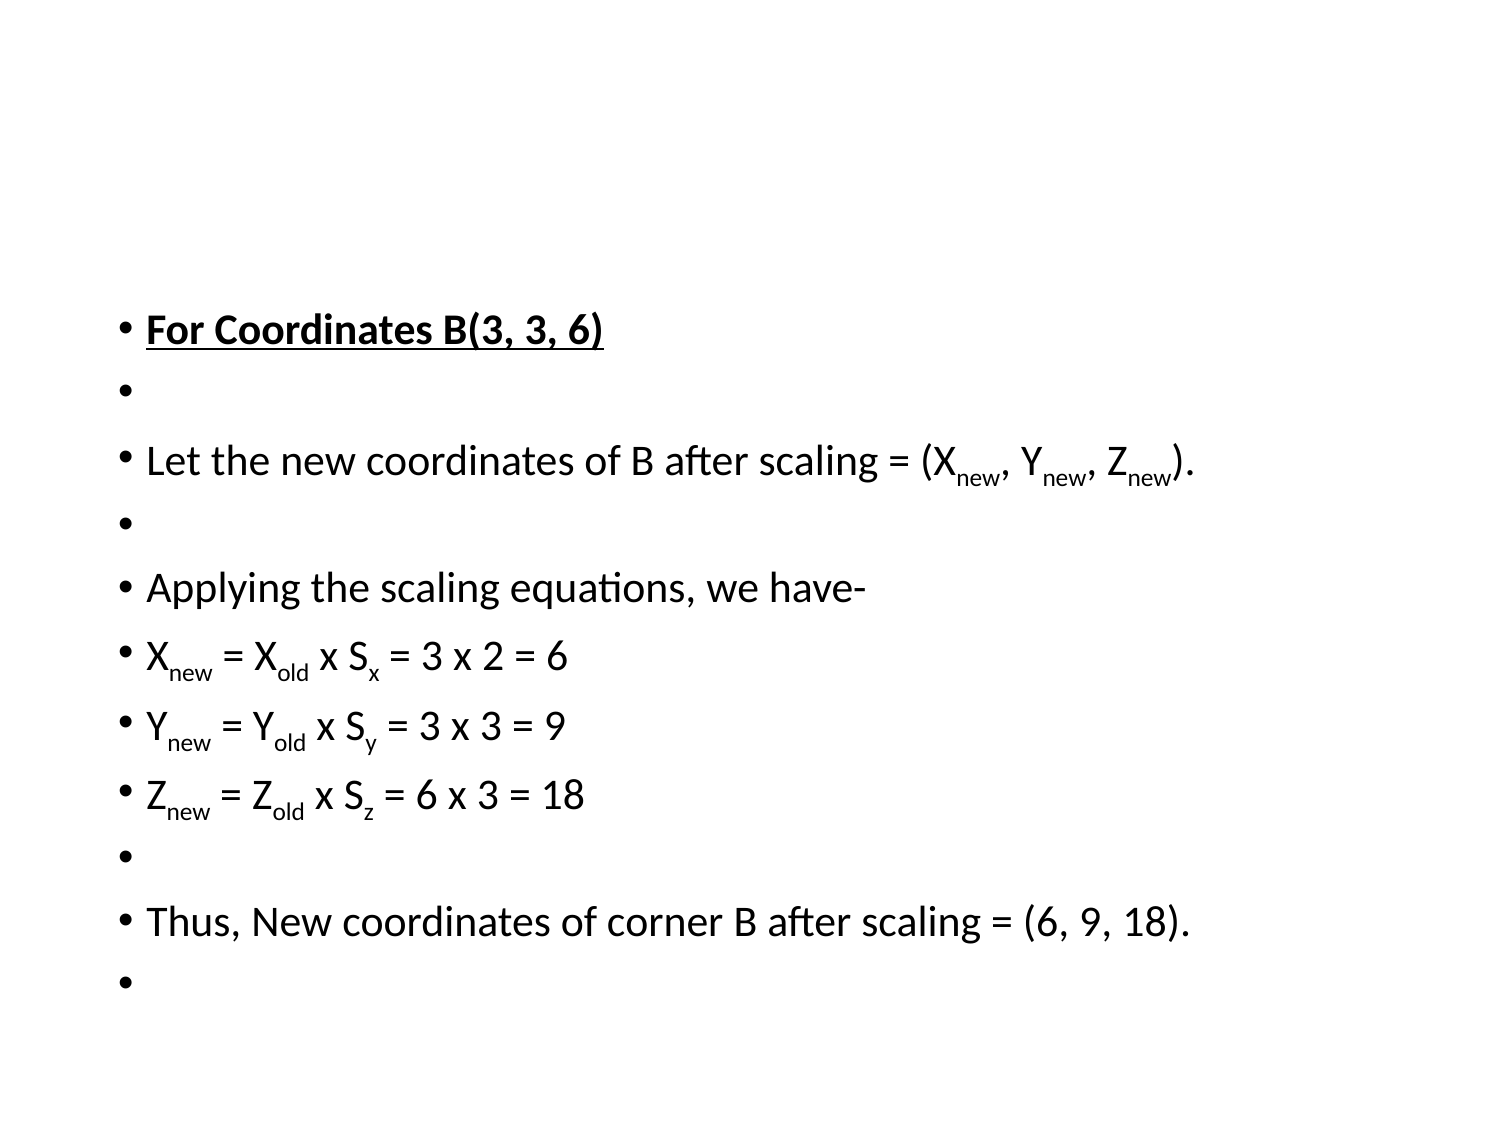

#
For Coordinates B(3, 3, 6)

Let the new coordinates of B after scaling = (Xnew, Ynew, Znew).

Applying the scaling equations, we have-
Xnew = Xold x Sx = 3 x 2 = 6
Ynew = Yold x Sy = 3 x 3 = 9
Znew = Zold x Sz = 6 x 3 = 18

Thus, New coordinates of corner B after scaling = (6, 9, 18).